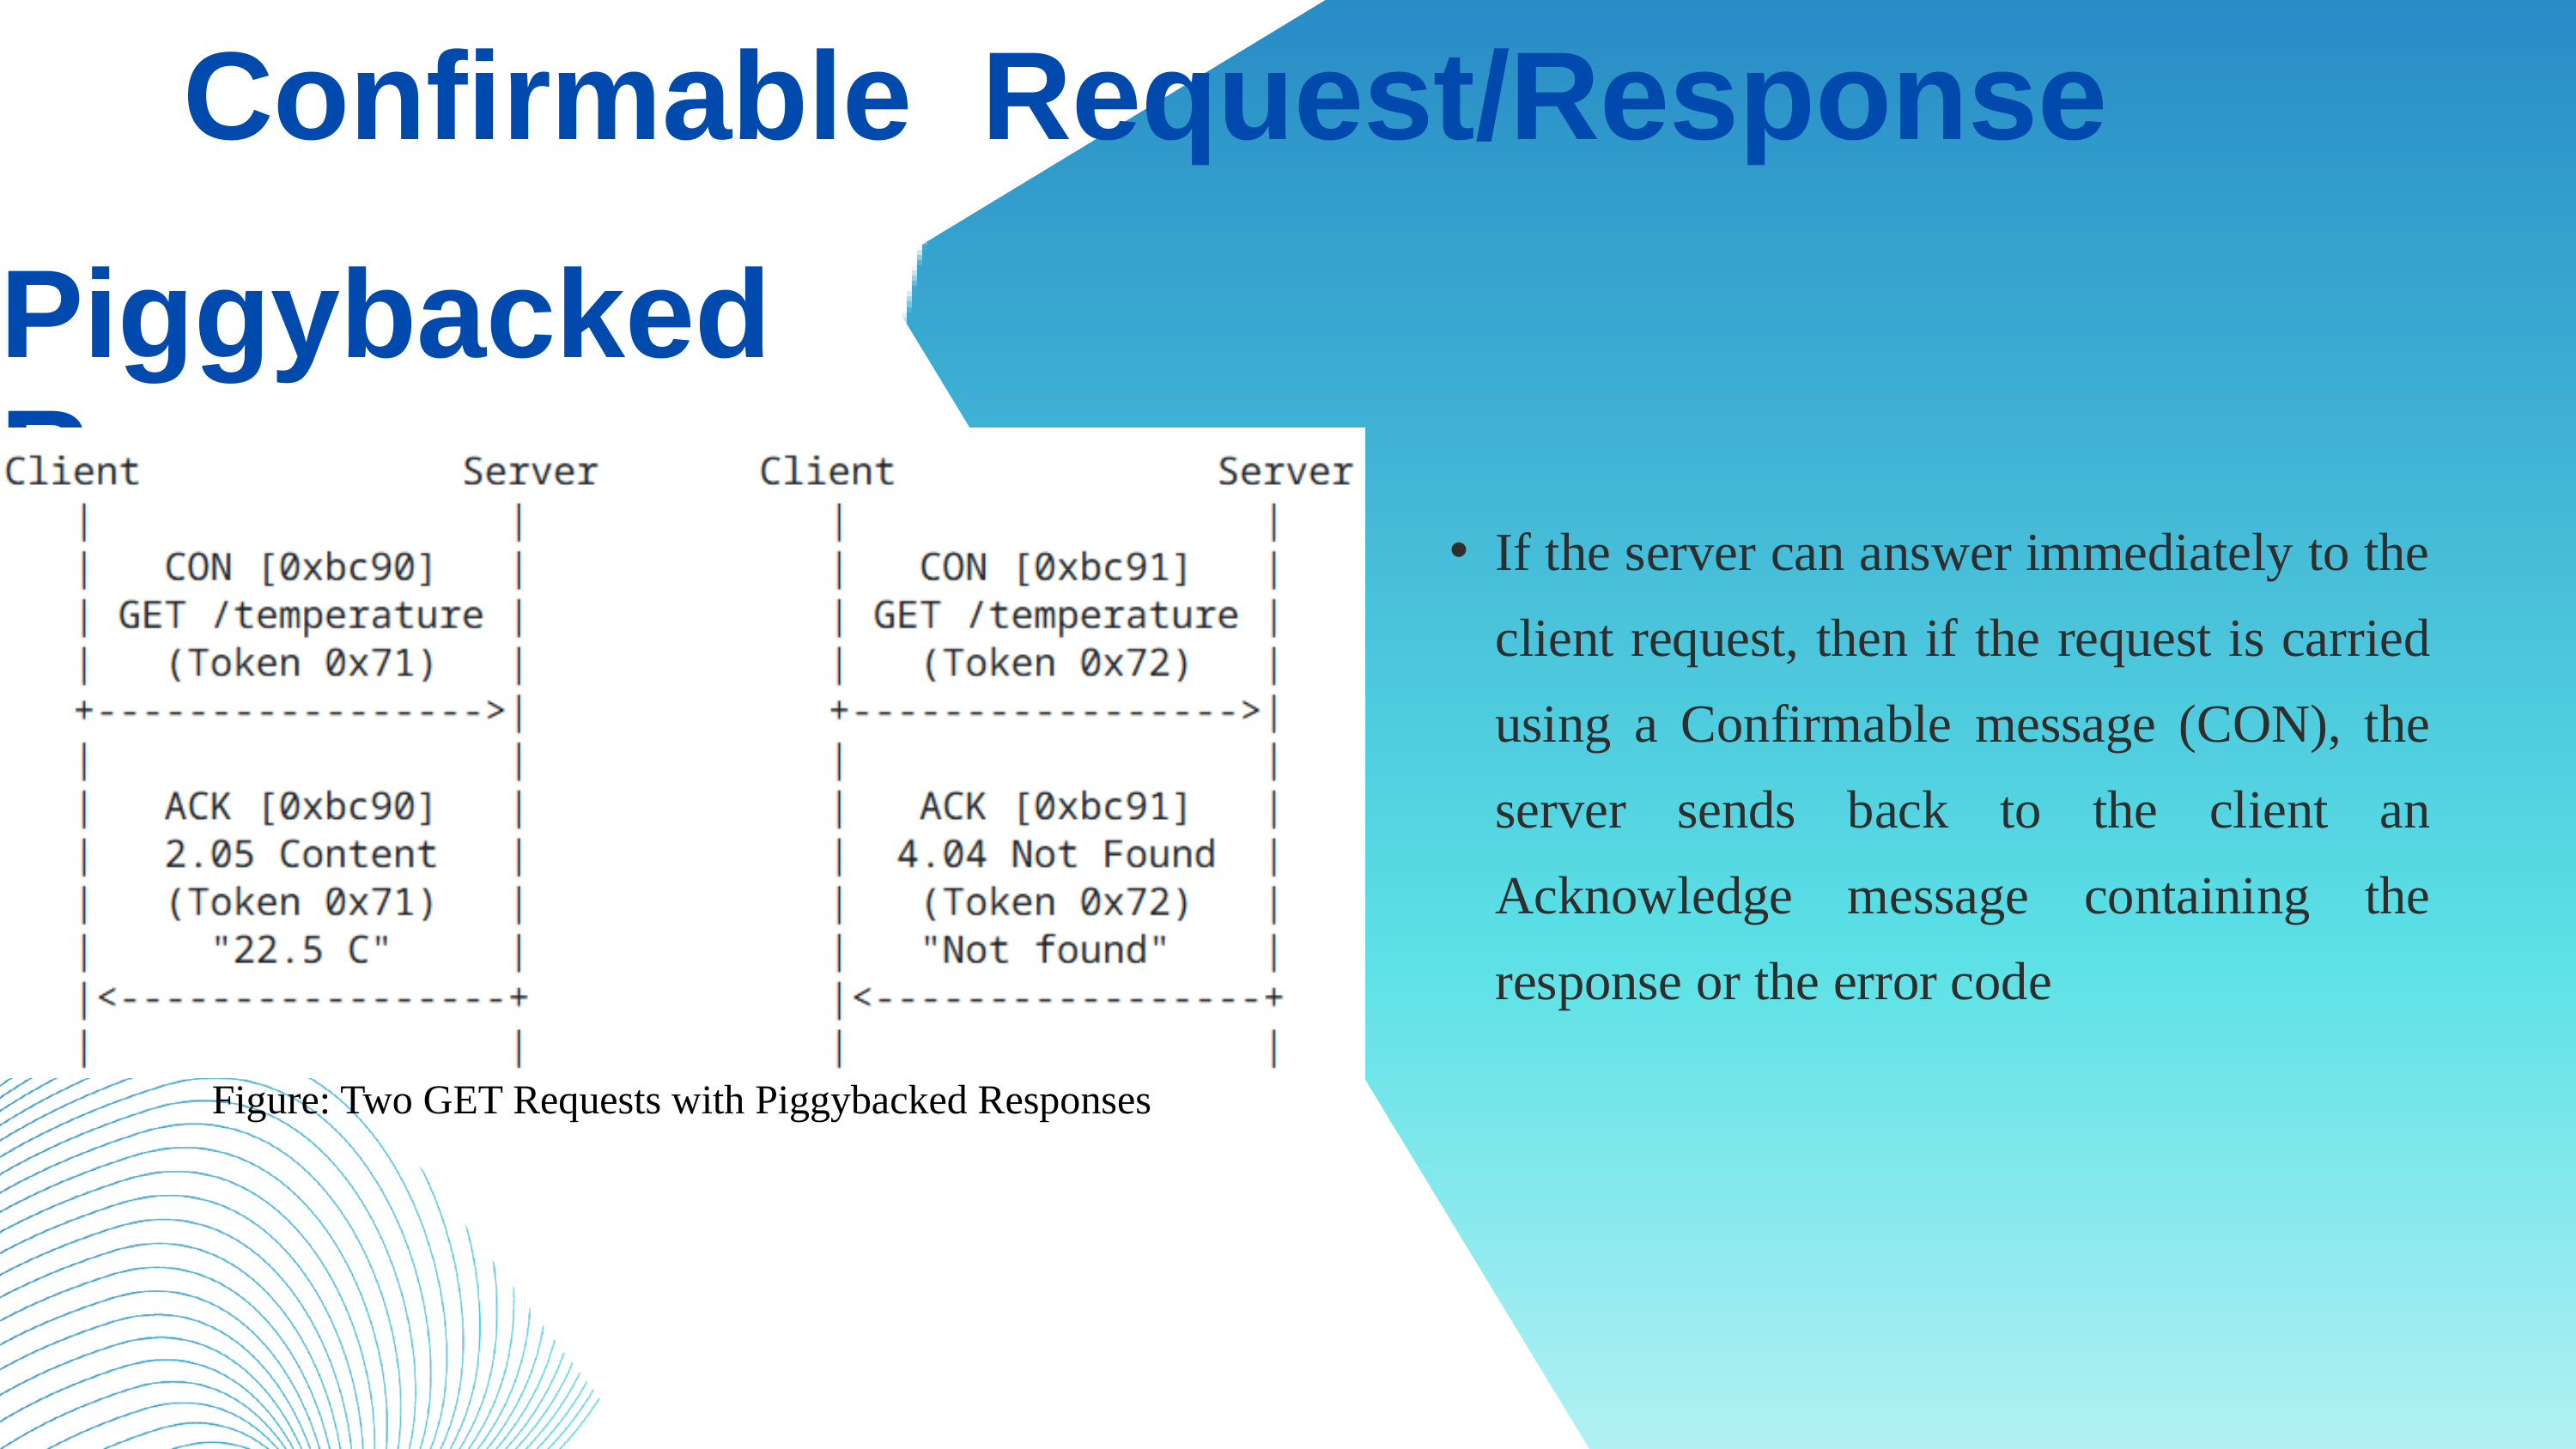

Confirmable  Request/Response

Piggybacked Responses

If the server can answer immediately to the client request, then if the request is carried using a Confirmable message (CON), the server sends back to the client an Acknowledge message containing the response or the error code

Figure: Two GET Requests with Piggybacked Responses